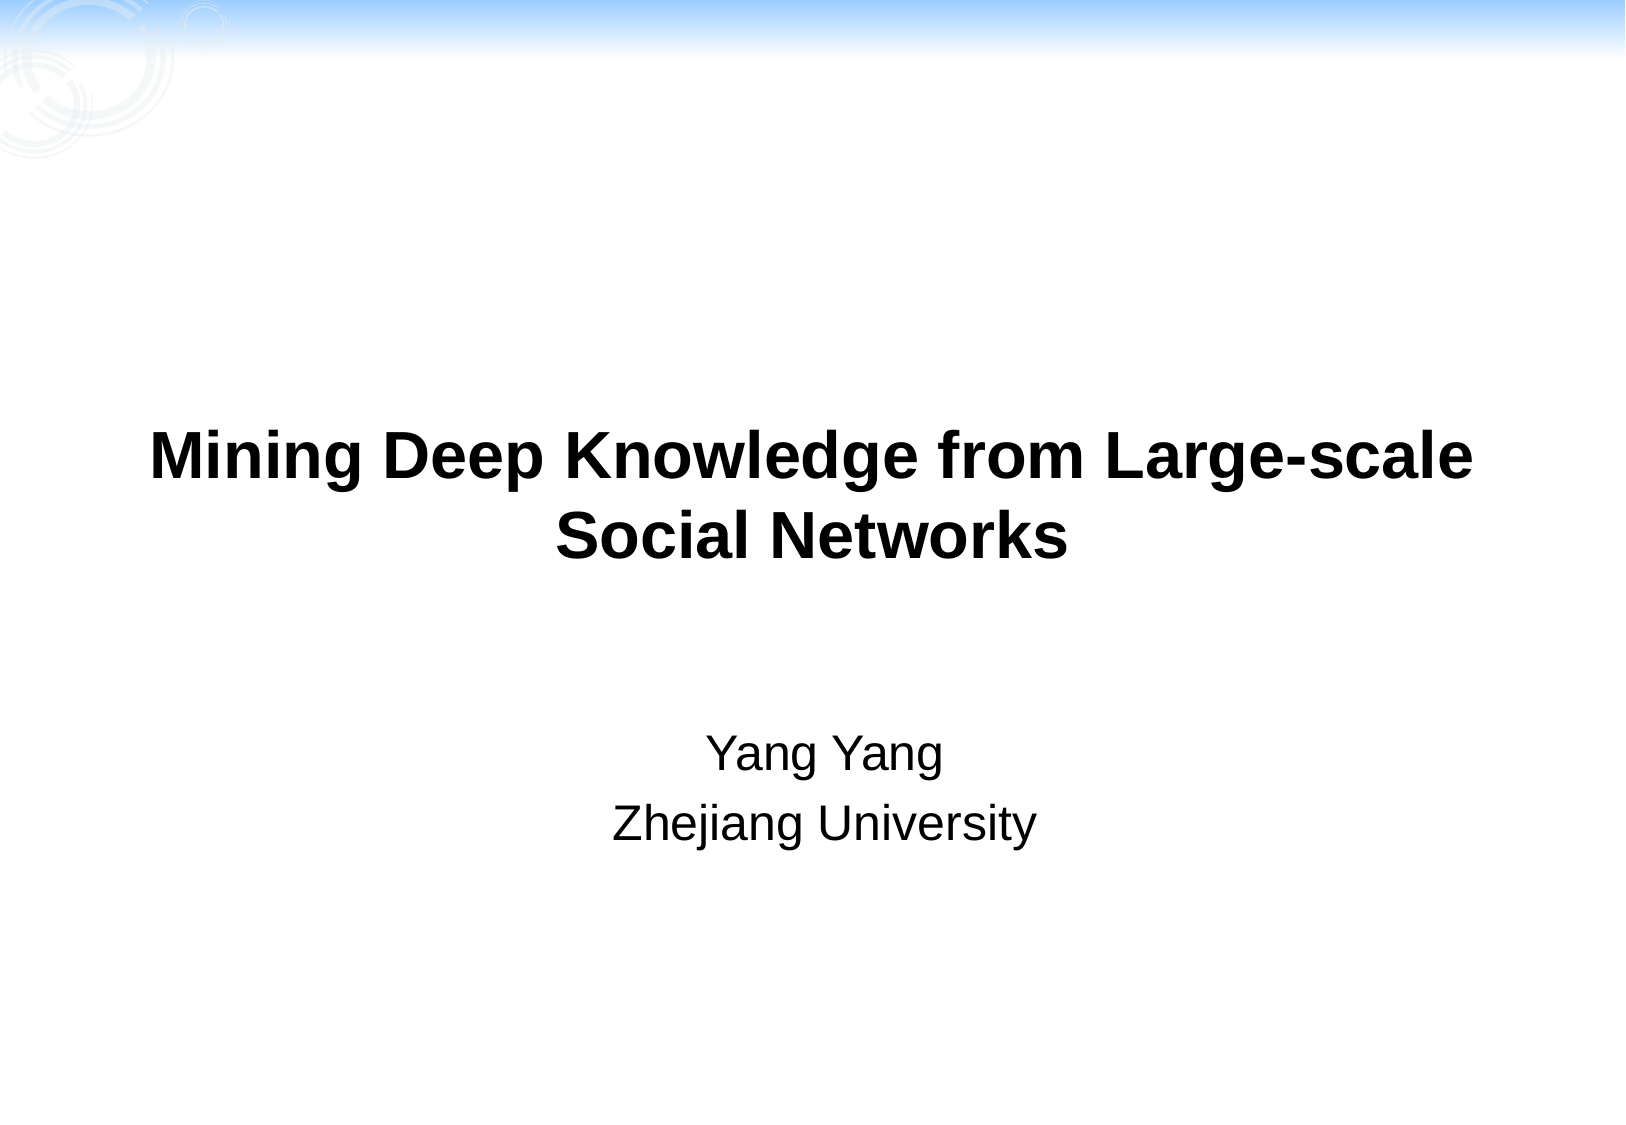

# Mining Deep Knowledge from Large-scale Social Networks
Yang Yang
Zhejiang University